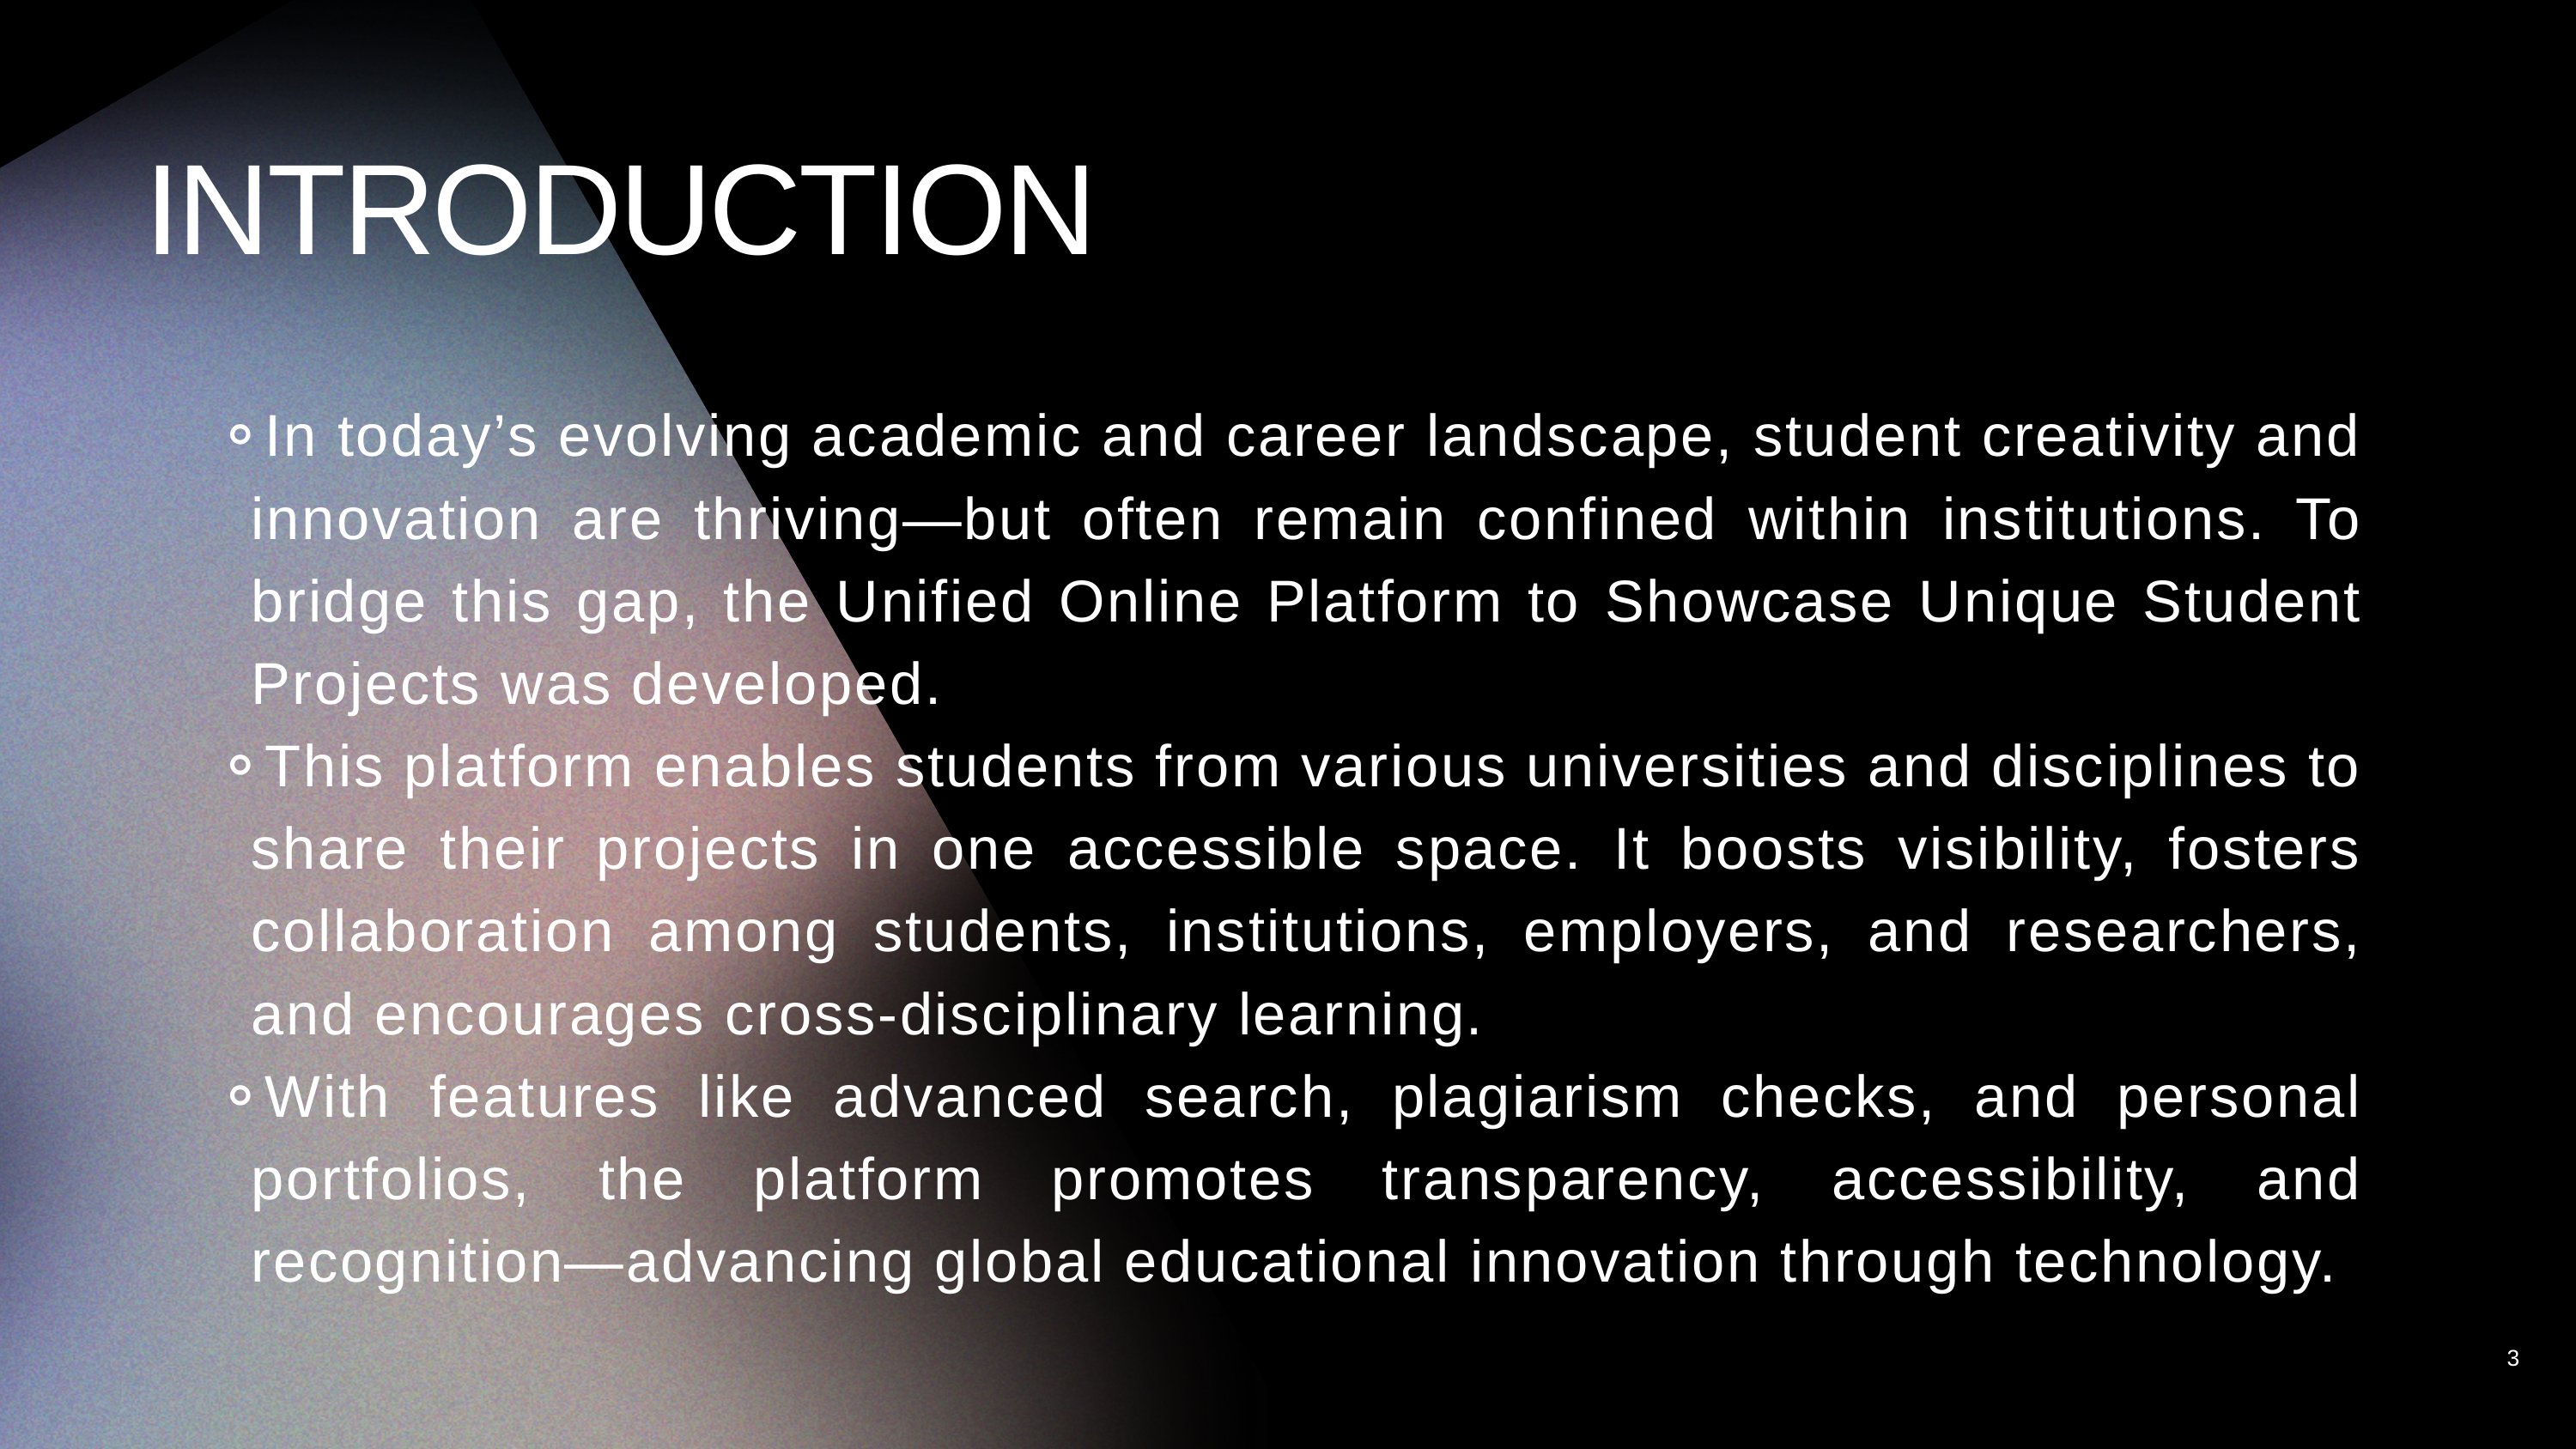

|  |
| --- |
|  |
|  |
|  |
| In today’s evolving academic and career landscape, student creativity and innovation are thriving—but often remain confined within institutions. To bridge this gap, the Unified Online Platform to Showcase Unique Student Projects was developed. This platform enables students from various universities and disciplines to share their projects in one accessible space. It boosts visibility, fosters collaboration among students, institutions, employers, and researchers, and encourages cross-disciplinary learning. With features like advanced search, plagiarism checks, and personal portfolios, the platform promotes transparency, accessibility, and recognition—advancing global educational innovation through technology. |
INTRODUCTION

3